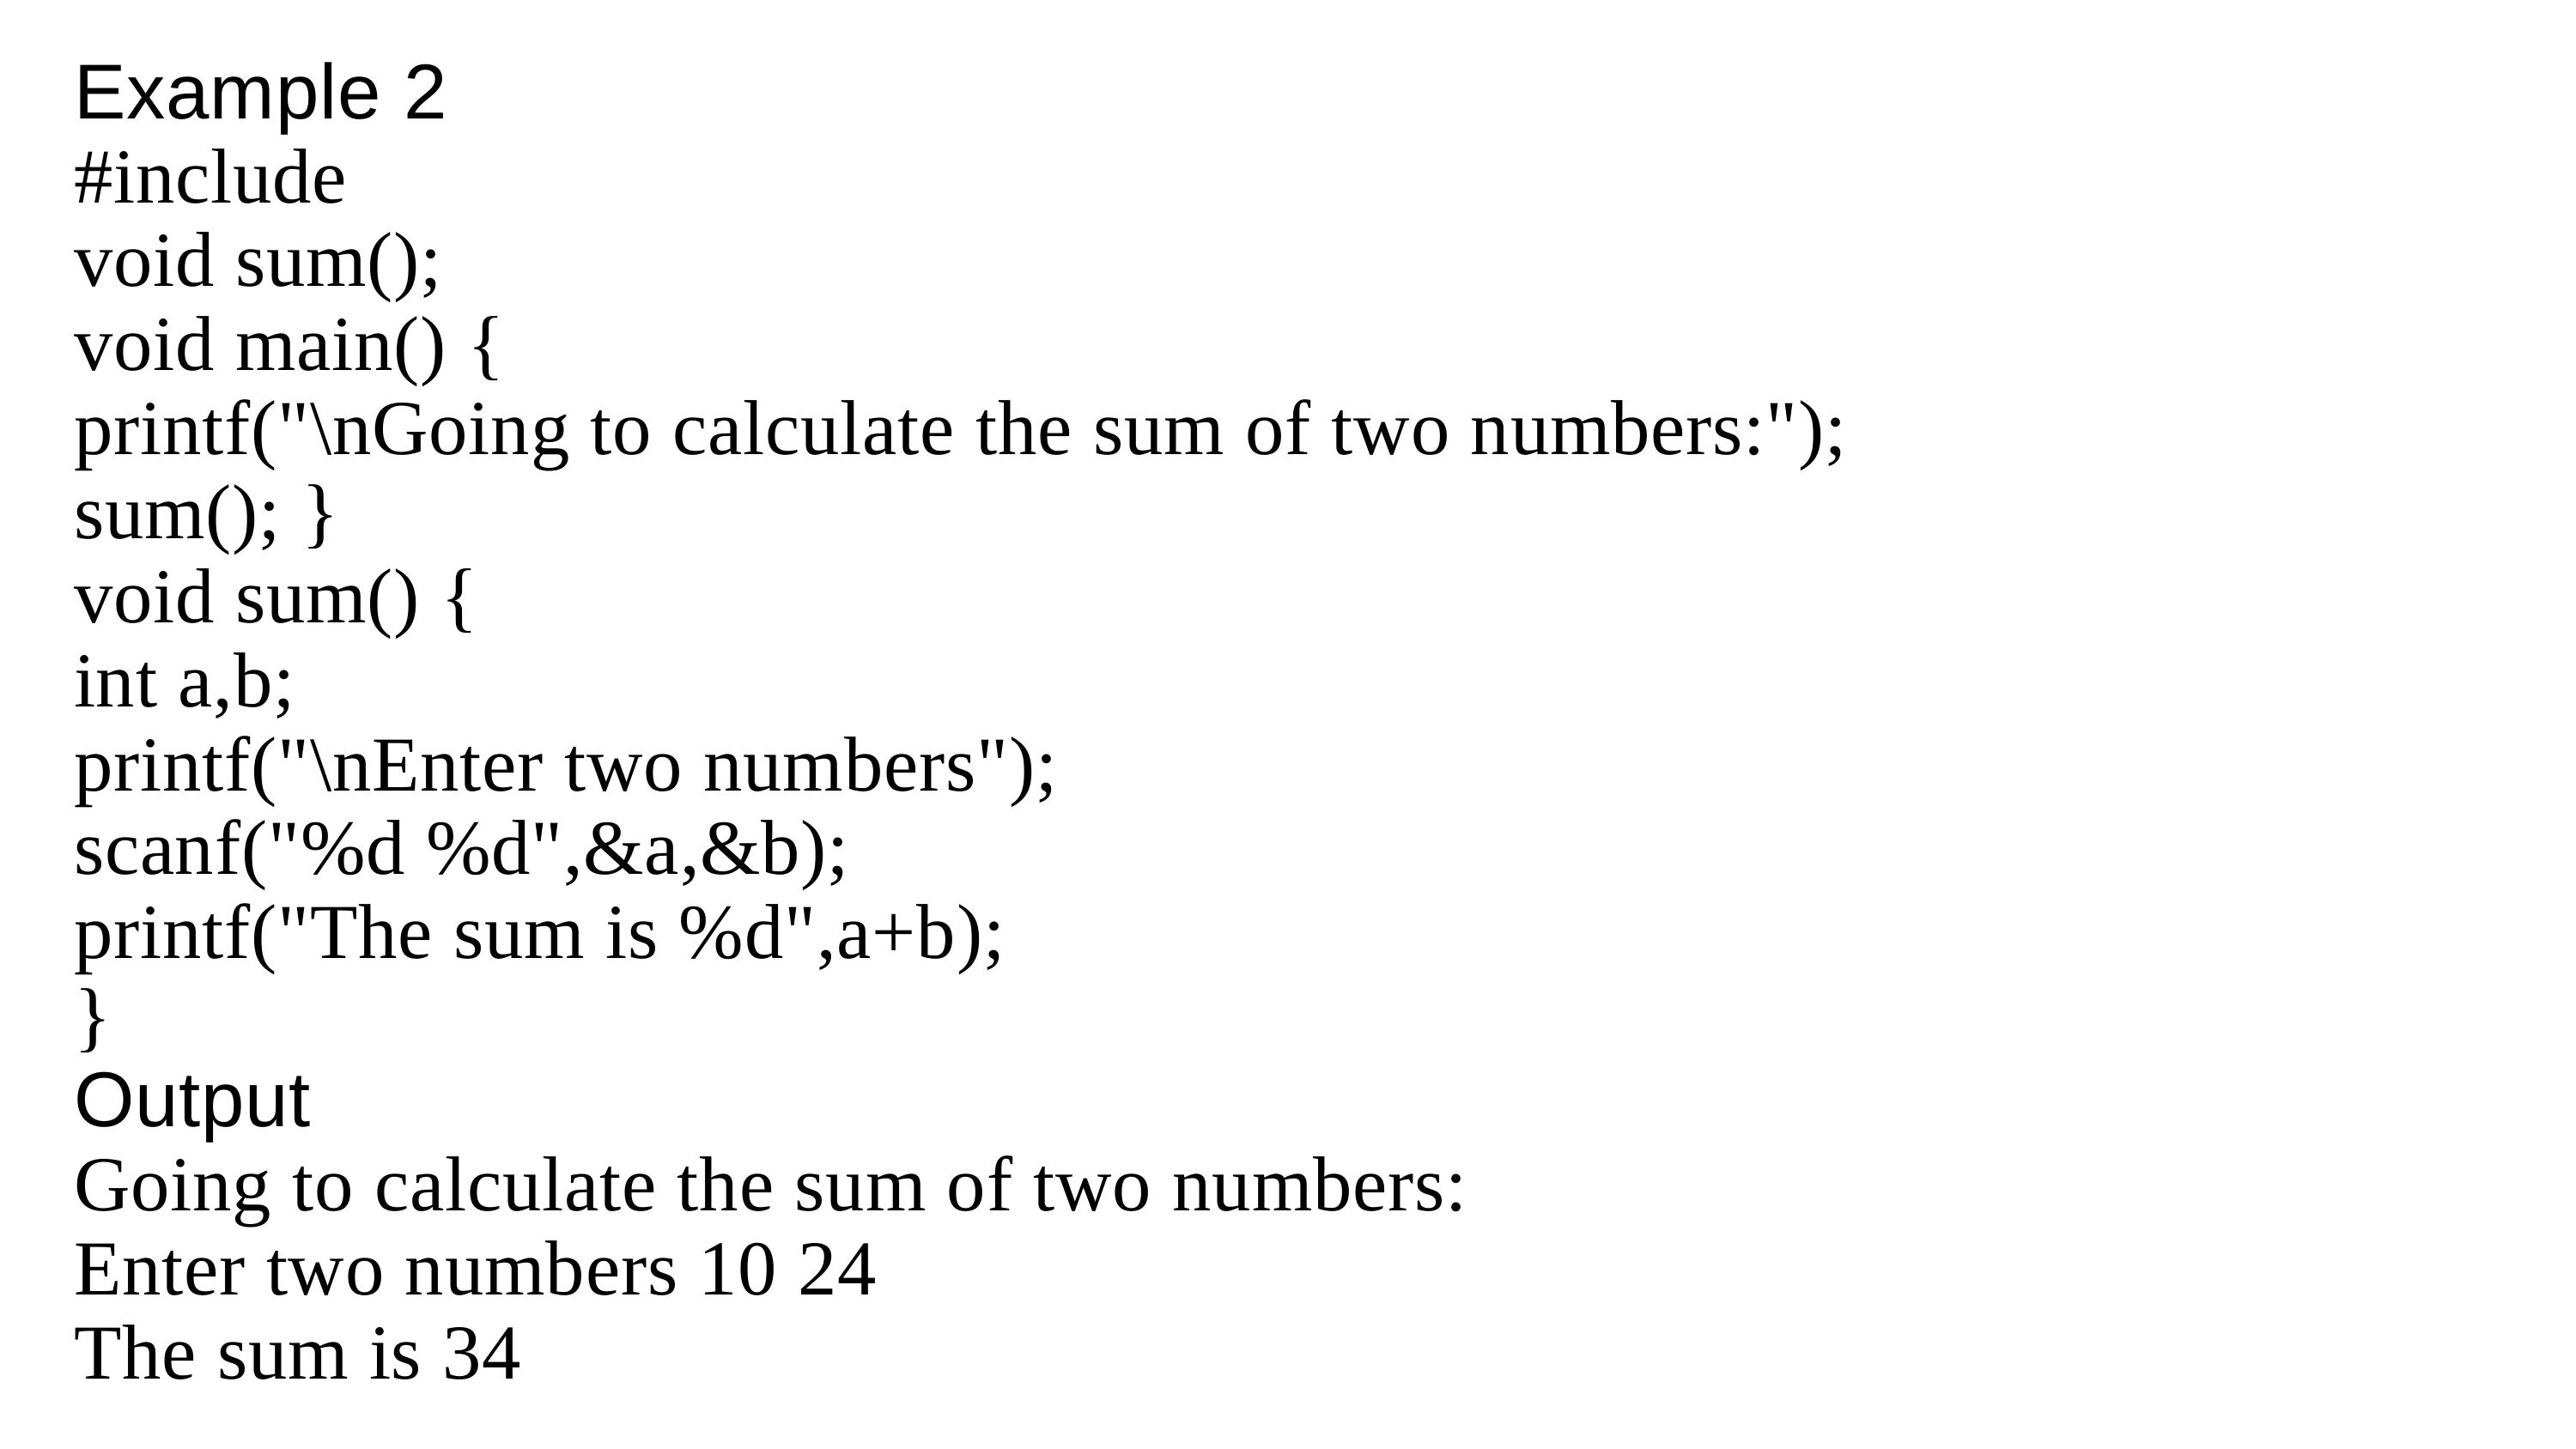

Example 2
#include
void sum();
void main() {
printf("\nGoing to calculate the sum of two numbers:");
sum(); }
void sum() {
int a,b;
printf("\nEnter two numbers");
scanf("%d %d",&a,&b);
printf("The sum is %d",a+b);
}
Output
Going to calculate the sum of two numbers:
Enter two numbers 10 24
The sum is 34